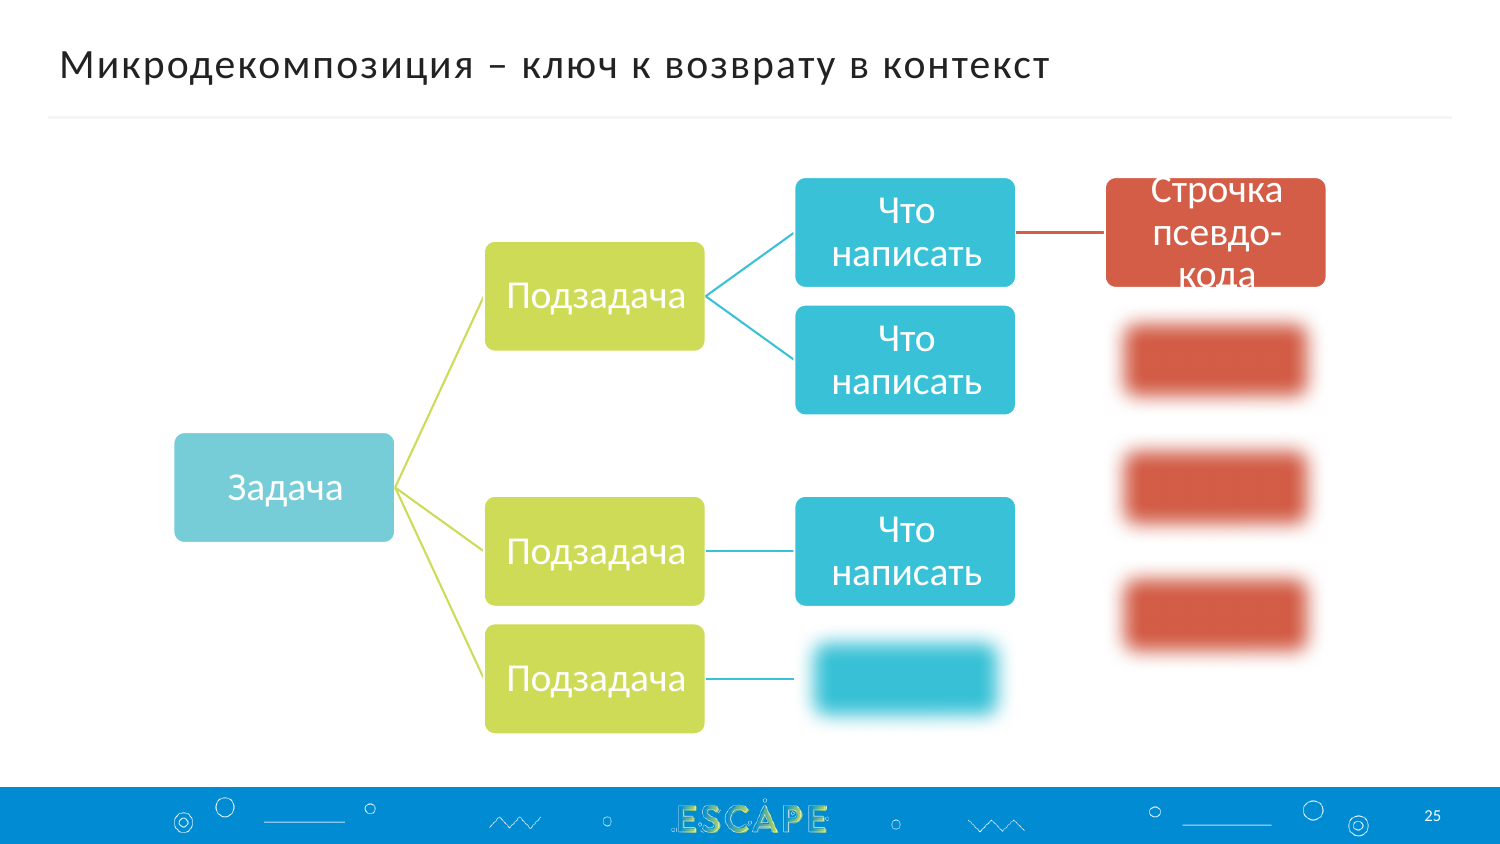

# Микродекомпозиция – ключ к возврату в контекст
Задача

Подзадача

Что написать

Строчка псевдо-кода

Что написать

Подзадача

Что написать

Подзадача

25